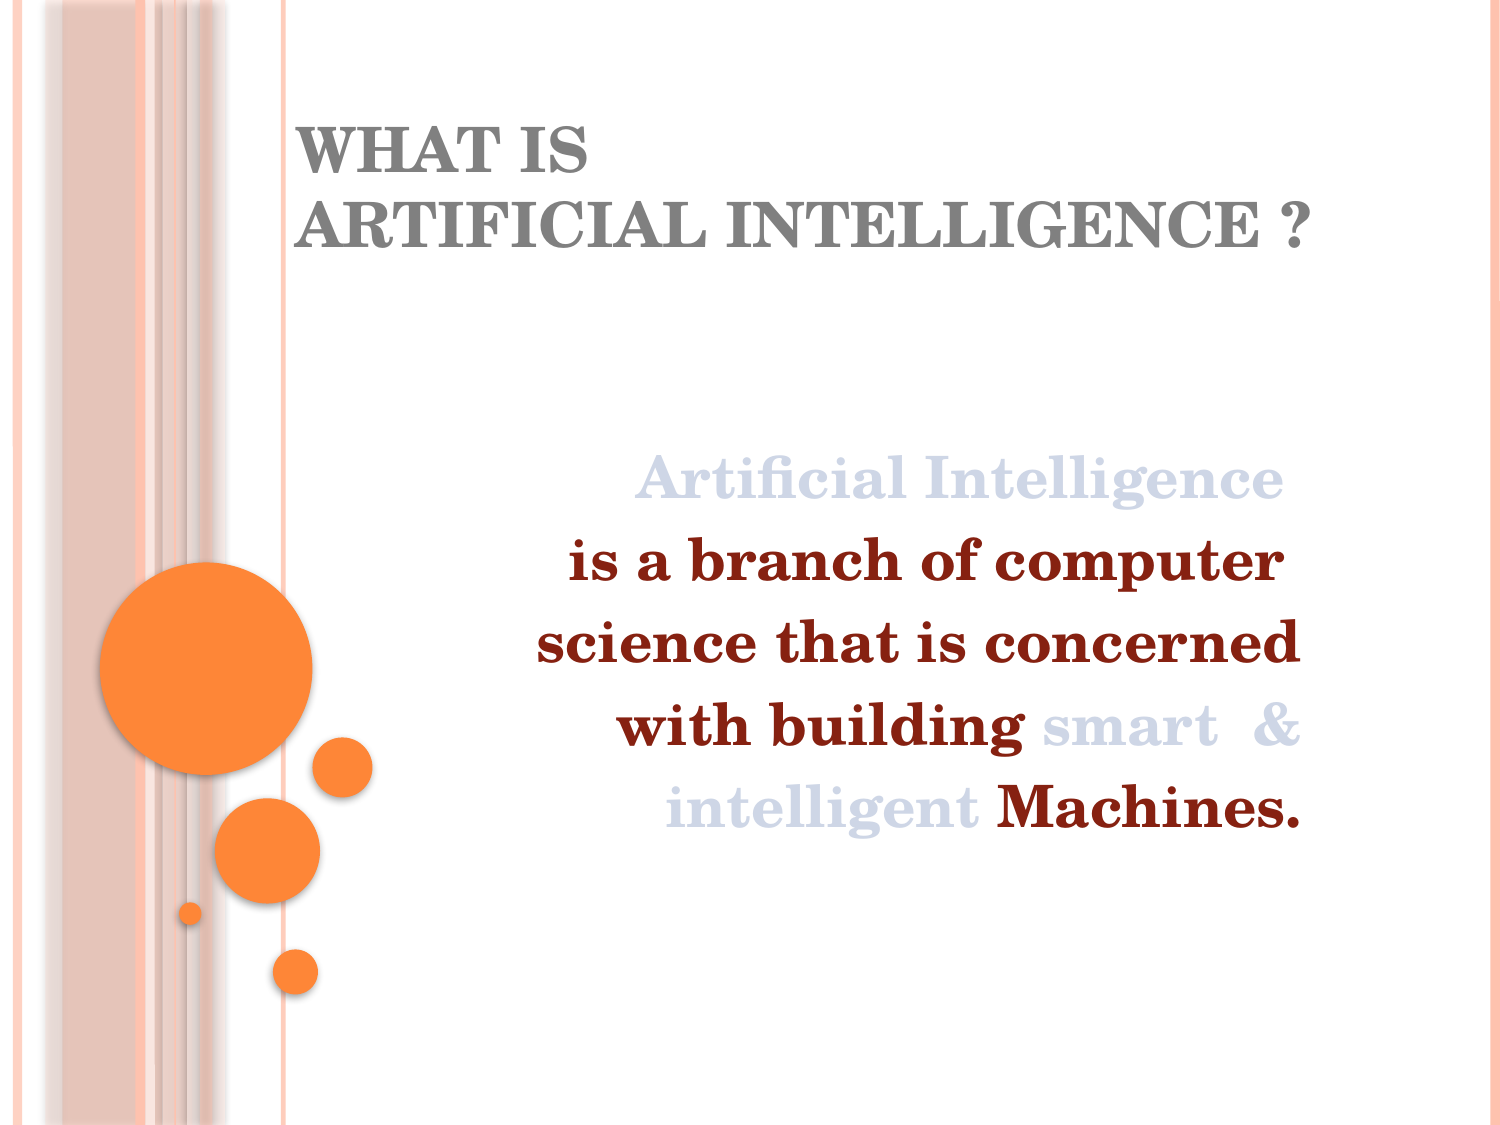

# What is Artificial Intelligence ?
Artificial Intelligence
is a branch of computer
science that is concerned
 with building smart  &
 intelligent Machines.